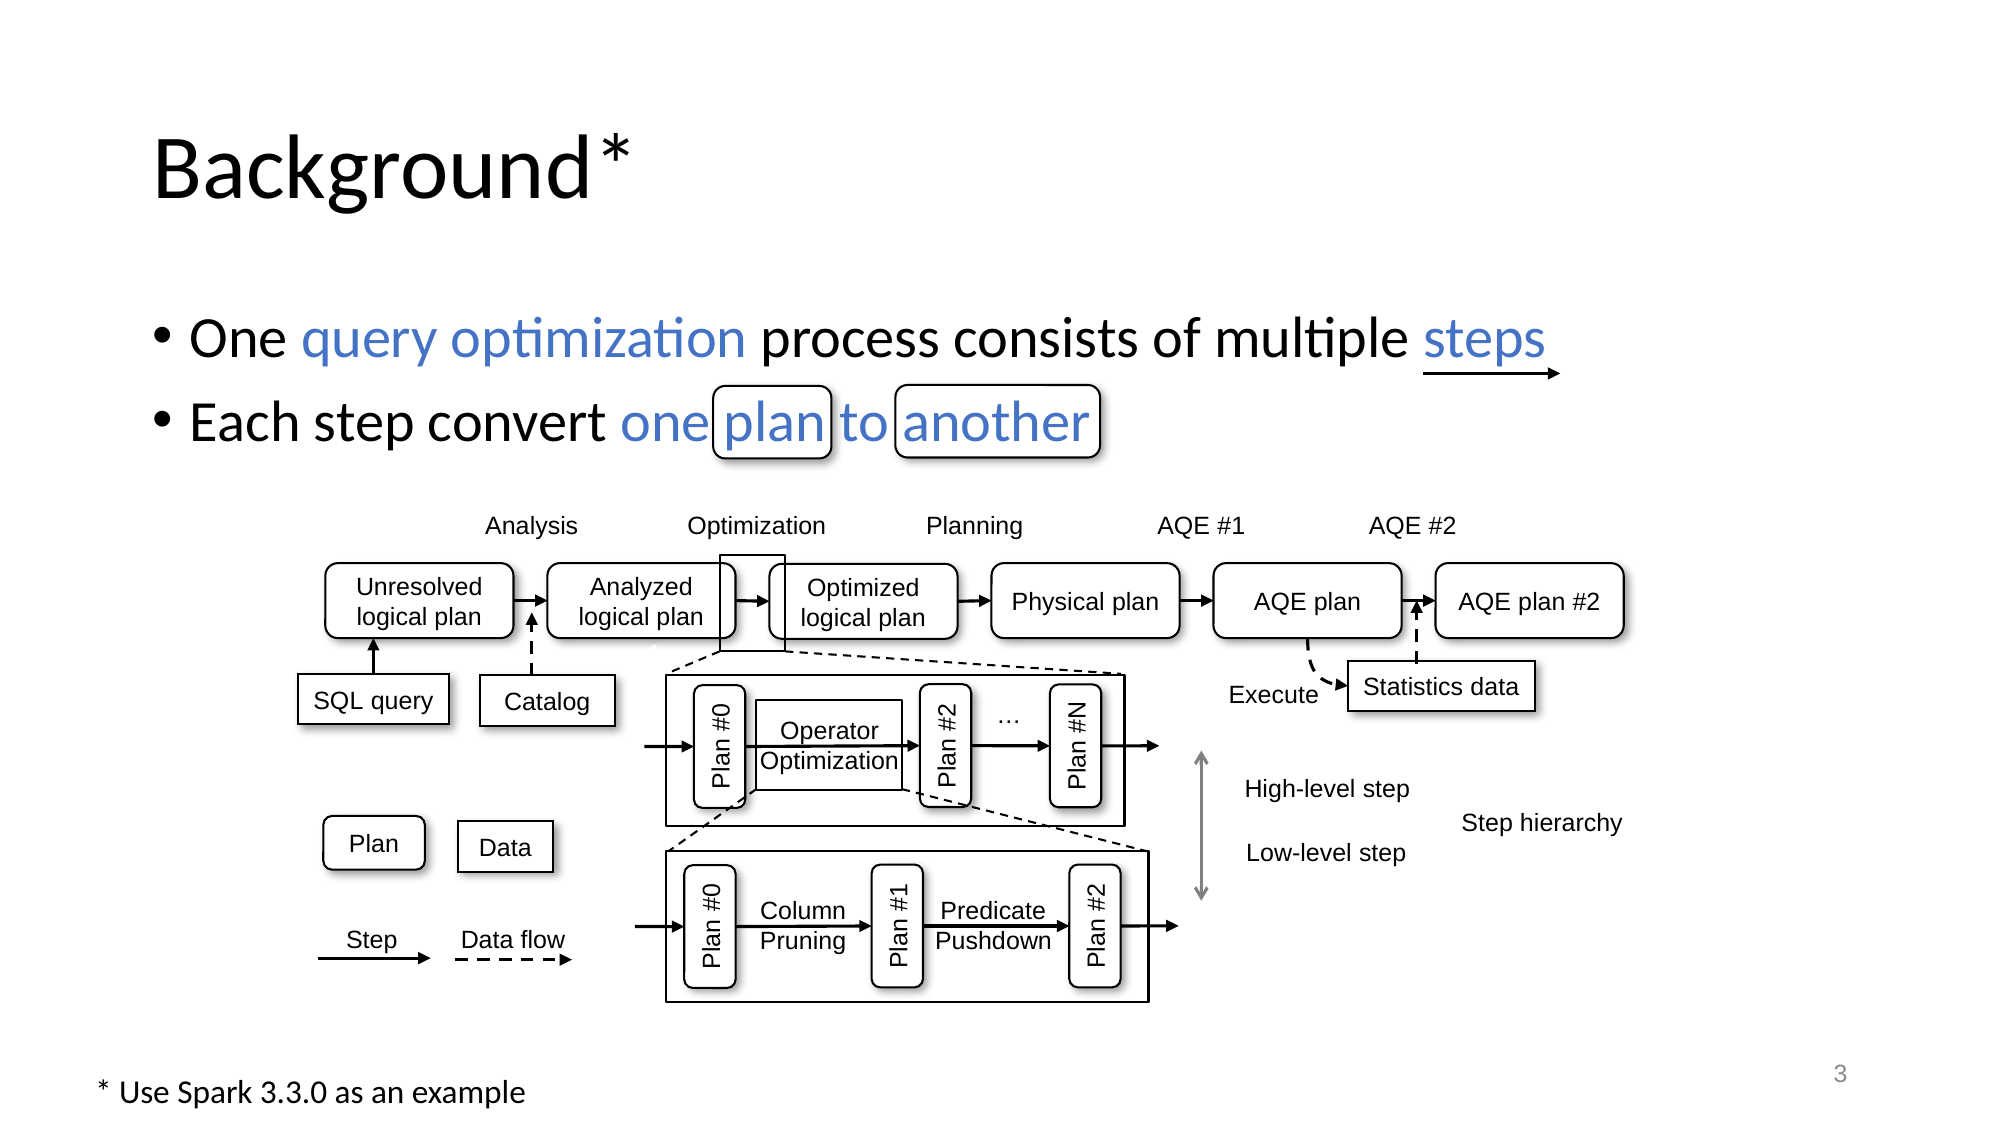

# Background*
One query optimization process consists of multiple steps
Each step convert one plan to another

AQE #2
Analysis
Optimization
Planning
AQE #1

Unresolved logical plan
AQE plan
AQE plan #2
Physical plan
Analyzed logical plan
Optimized logical plan

Statistics data
Execute
SQL query
Catalog

…

Operator Optimization
Plan #2
Plan #N
Plan #0
High-level step
Step hierarchy
Plan
Data
Low-level step

Column Pruning
Predicate Pushdown
Plan #1
Plan #2
Plan #0
Step
Data flow
3
* Use Spark 3.3.0 as an example